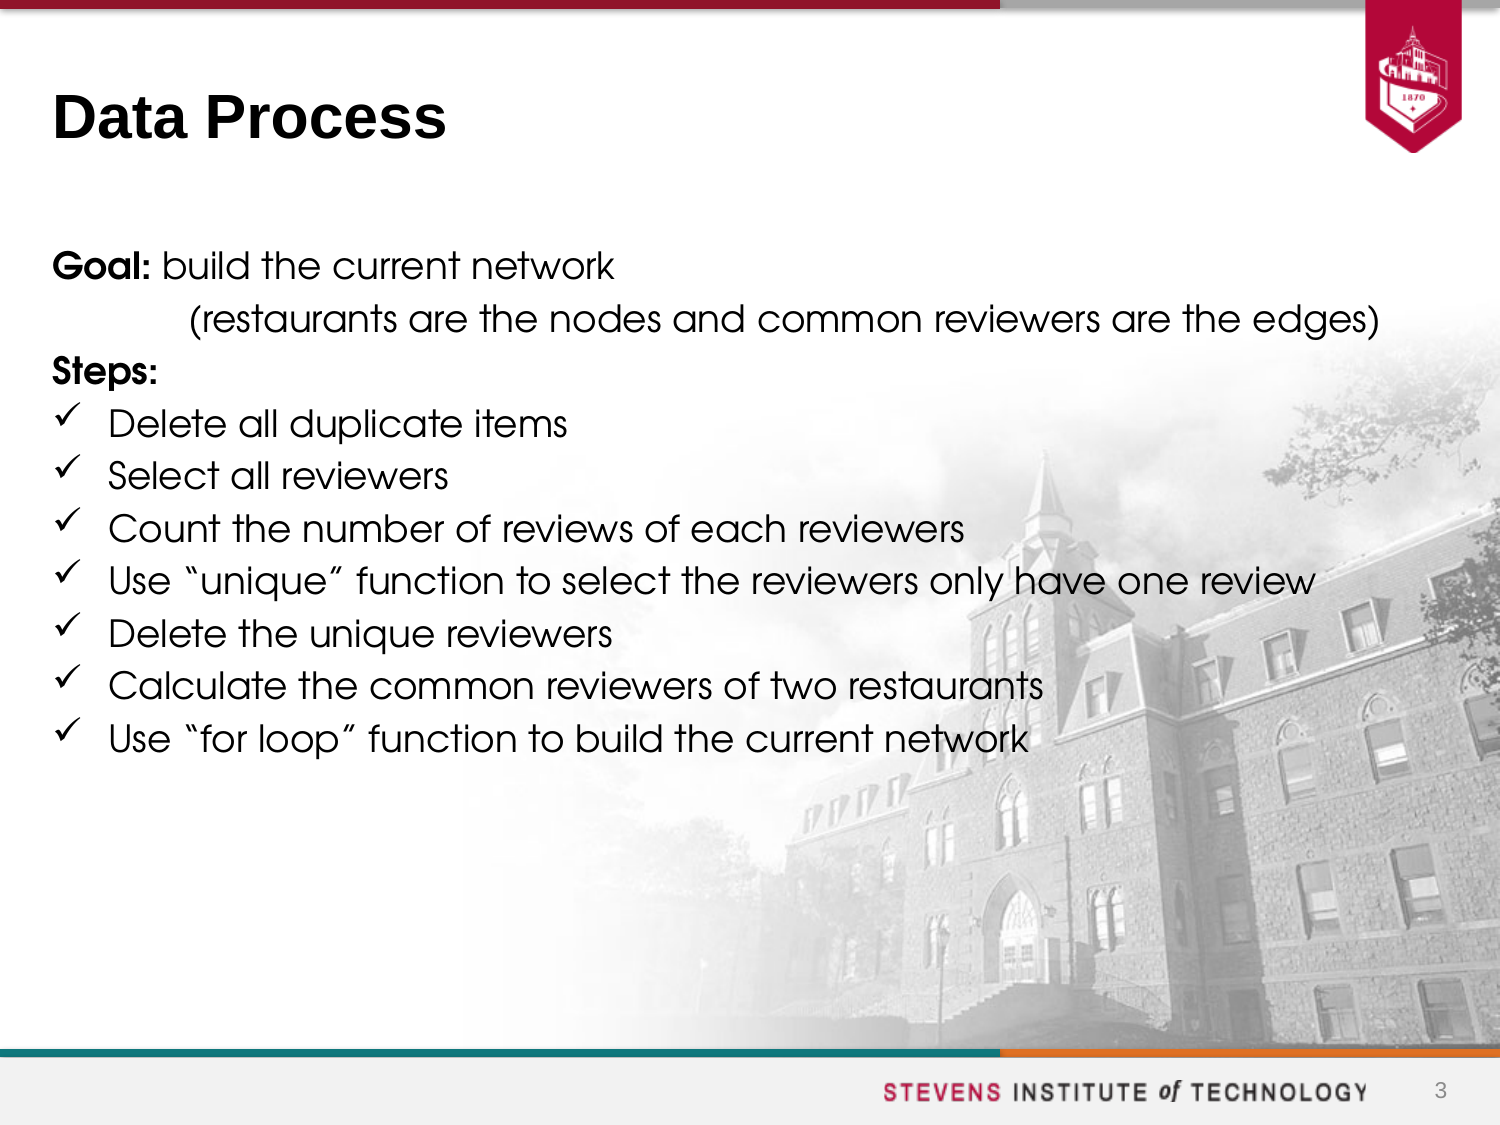

# Data Process
Goal: build the current network
             (restaurants are the nodes and common reviewers are the edges)
Steps:
Delete all duplicate items
Select all reviewers
Count the number of reviews of each reviewers
Use “unique” function to select the reviewers only have one review
Delete the unique reviewers
Calculate the common reviewers of two restaurants
Use “for loop” function to build the current network
3